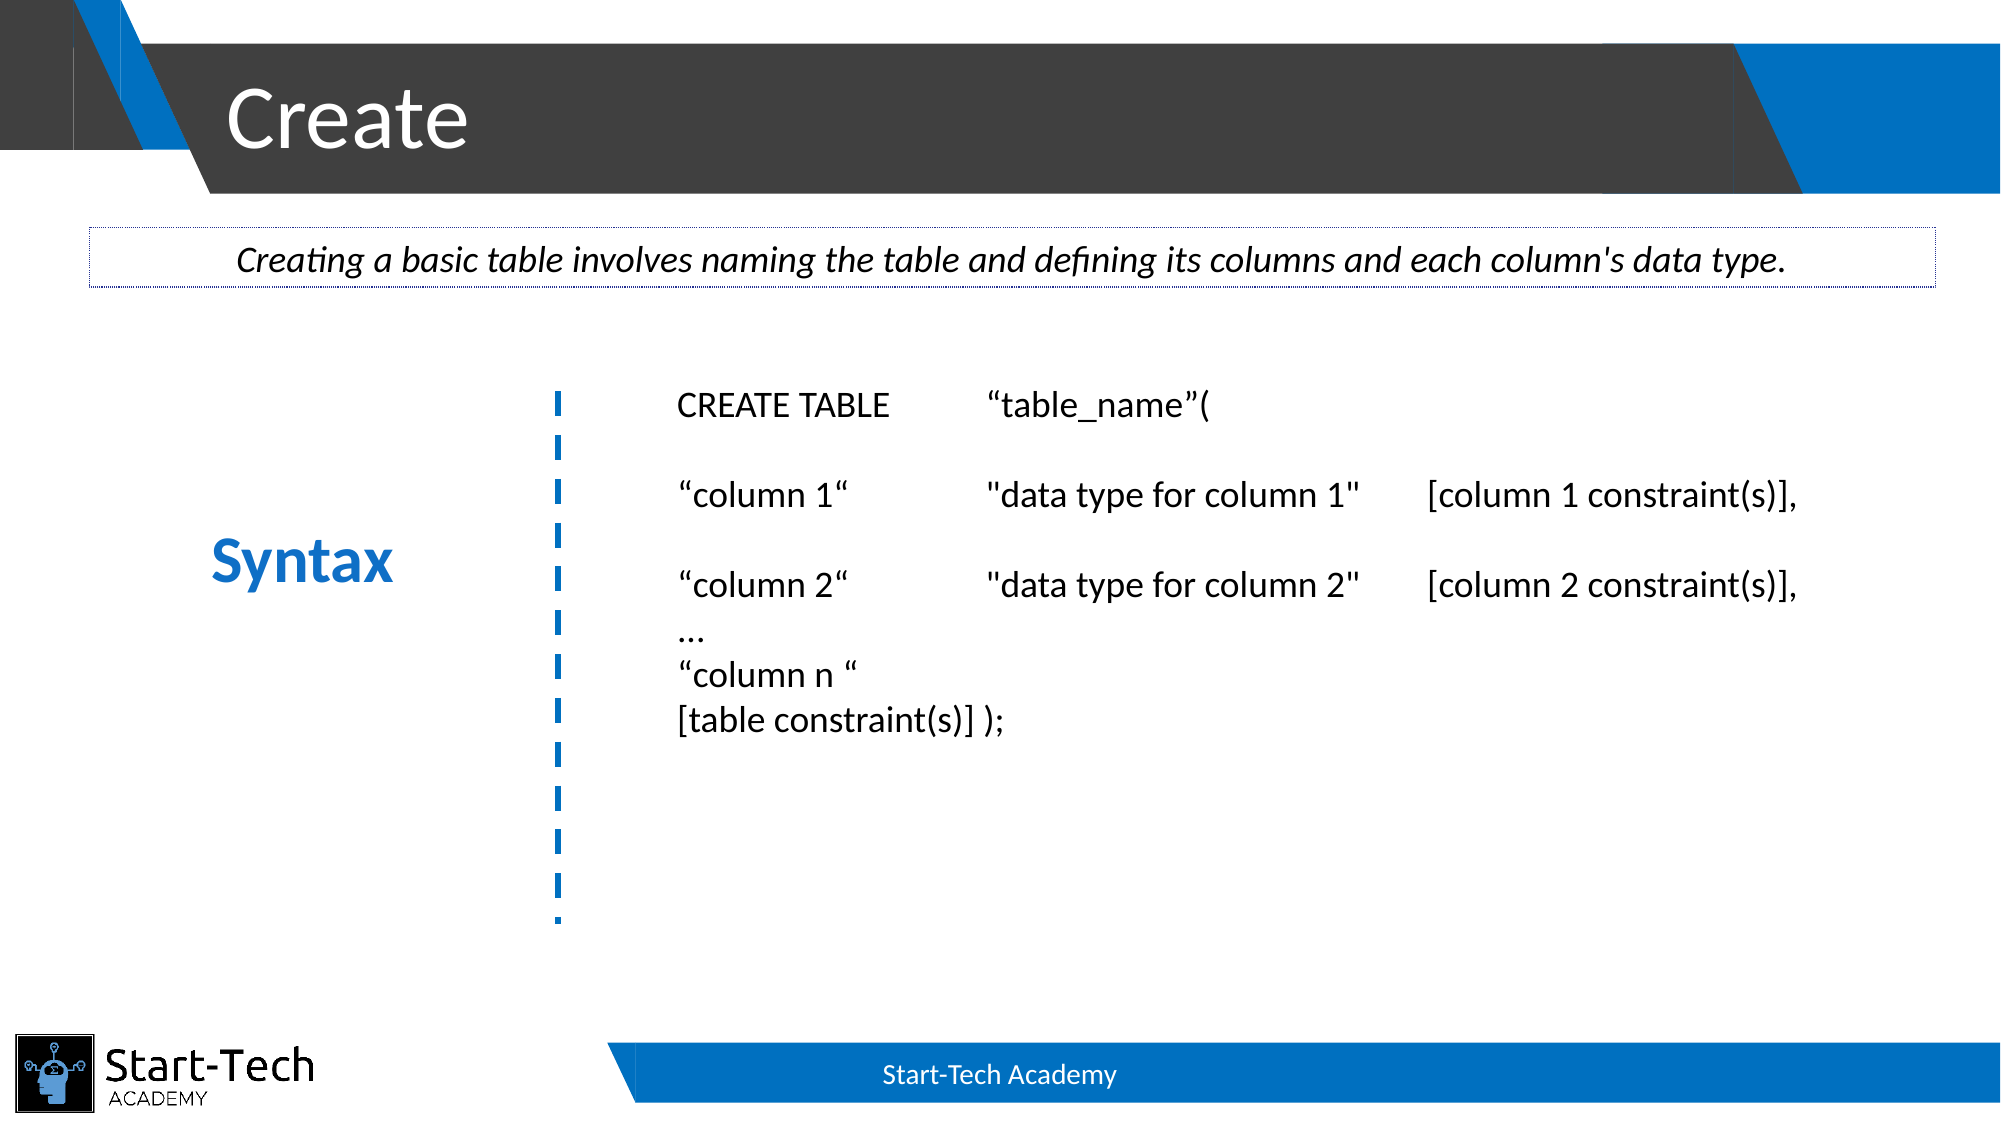

# Create
Creating a basic table involves naming the table and defining its columns and each column's data type.
CREATE TABLE	 “table_name”(

“column 1“	 "data type for column 1" 	[column 1 constraint(s)],
“column 2“	 "data type for column 2" 	[column 2 constraint(s)],
...
“column n “
[table constraint(s)] );
Syntax
Start-Tech Academy